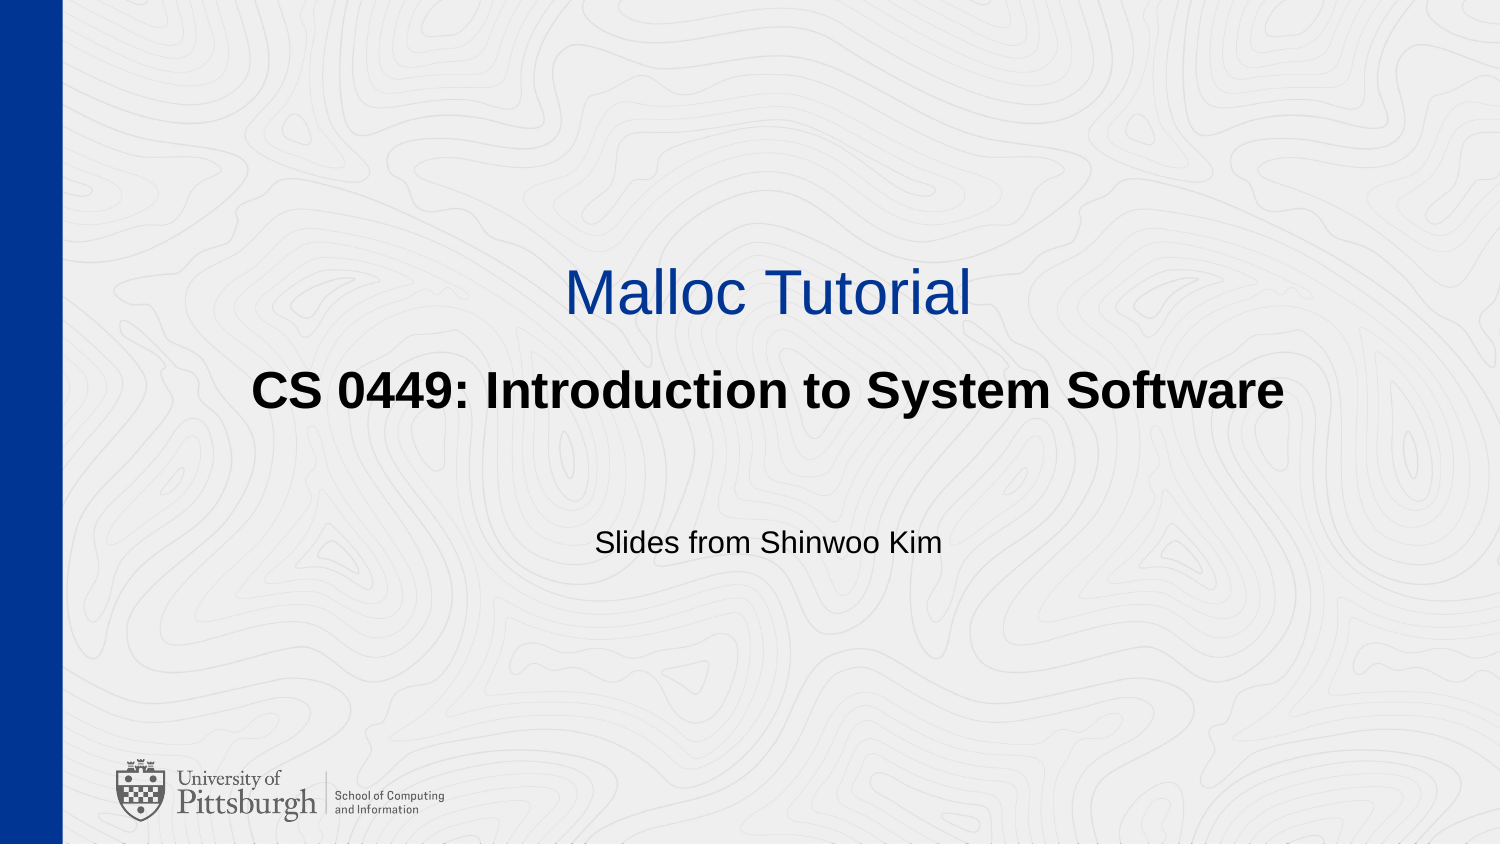

# Malloc Tutorial
CS 0449: Introduction to System Software
Slides from Shinwoo Kim